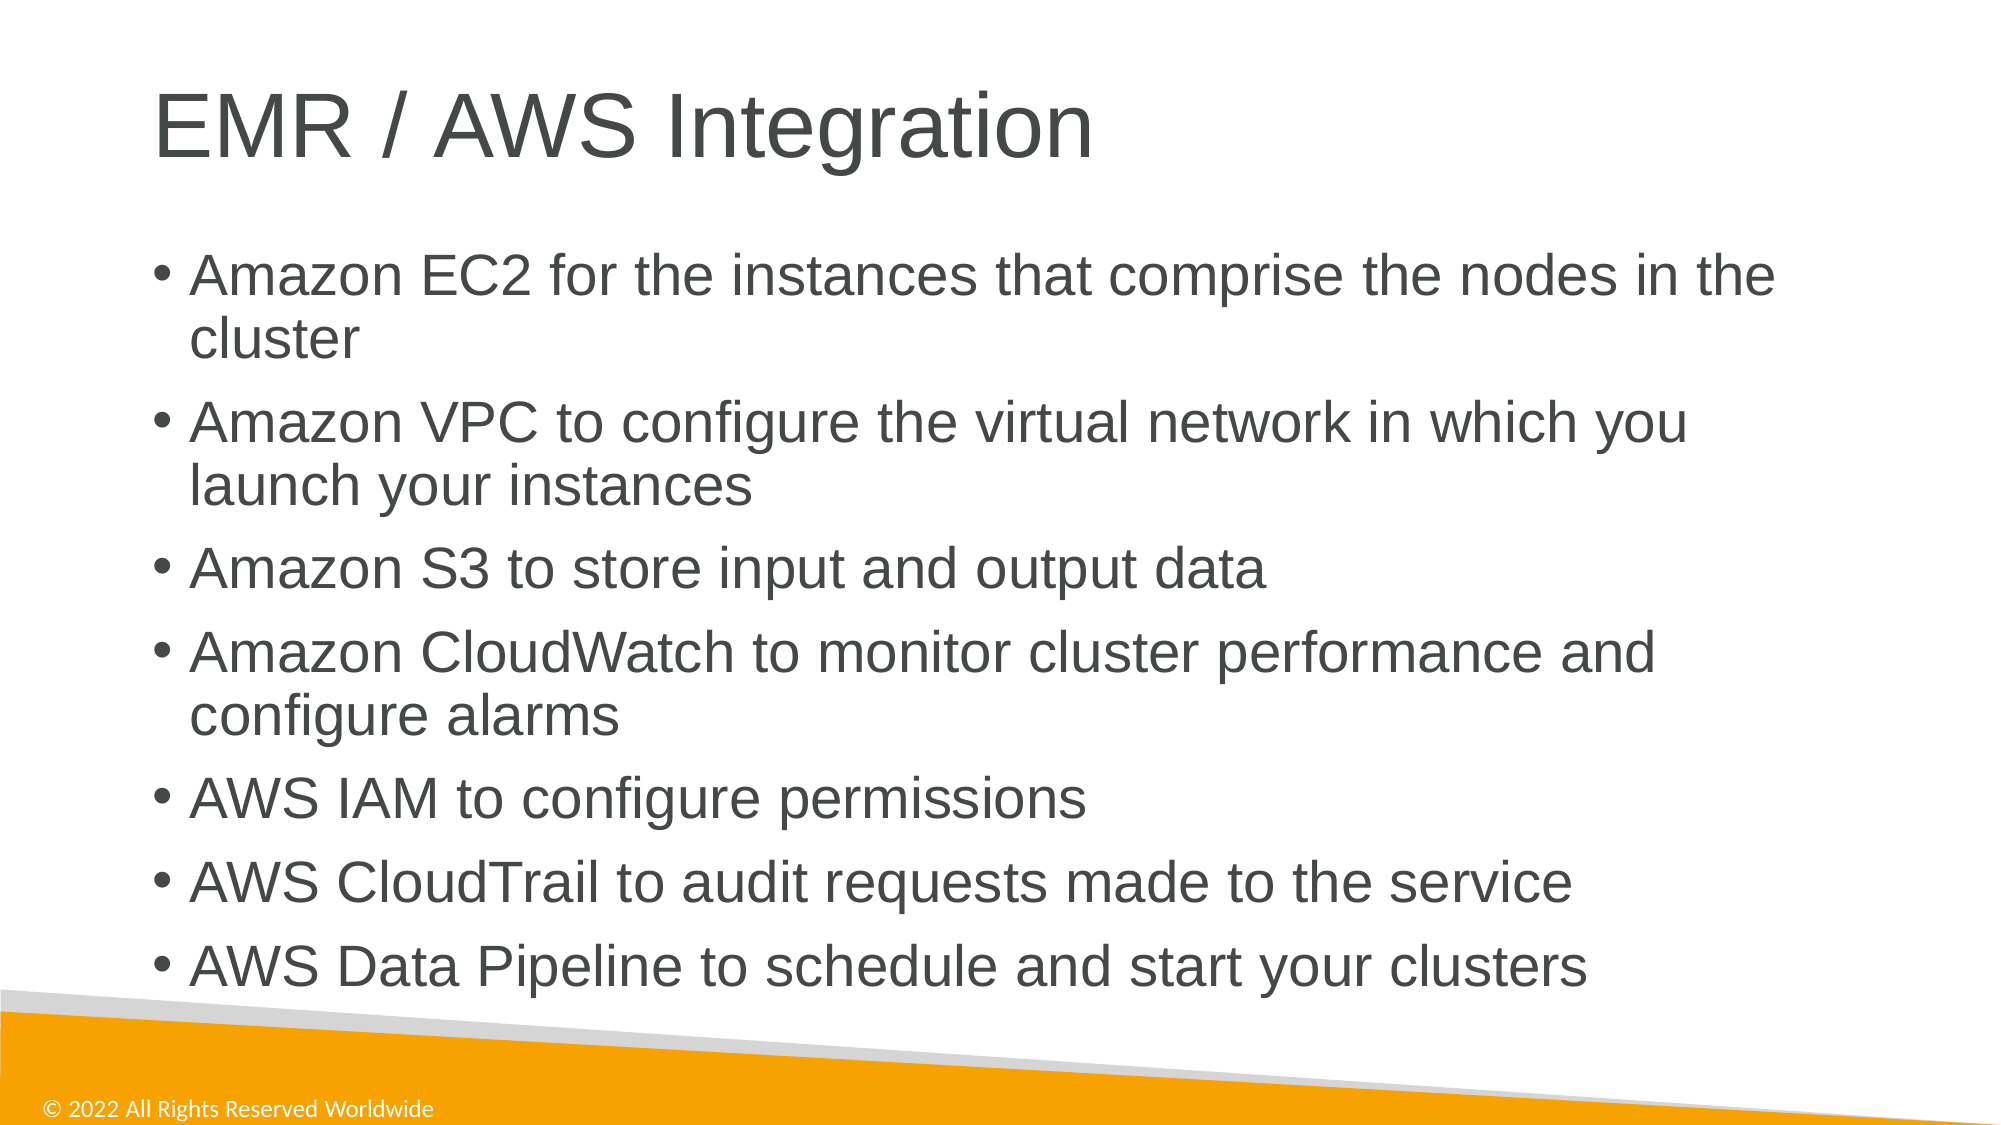

# EMR / AWS Integration
Amazon EC2 for the instances that comprise the nodes in the cluster
Amazon VPC to configure the virtual network in which you launch your instances
Amazon S3 to store input and output data
Amazon CloudWatch to monitor cluster performance and configure alarms
AWS IAM to configure permissions
AWS CloudTrail to audit requests made to the service
AWS Data Pipeline to schedule and start your clusters
© 2022 All Rights Reserved Worldwide